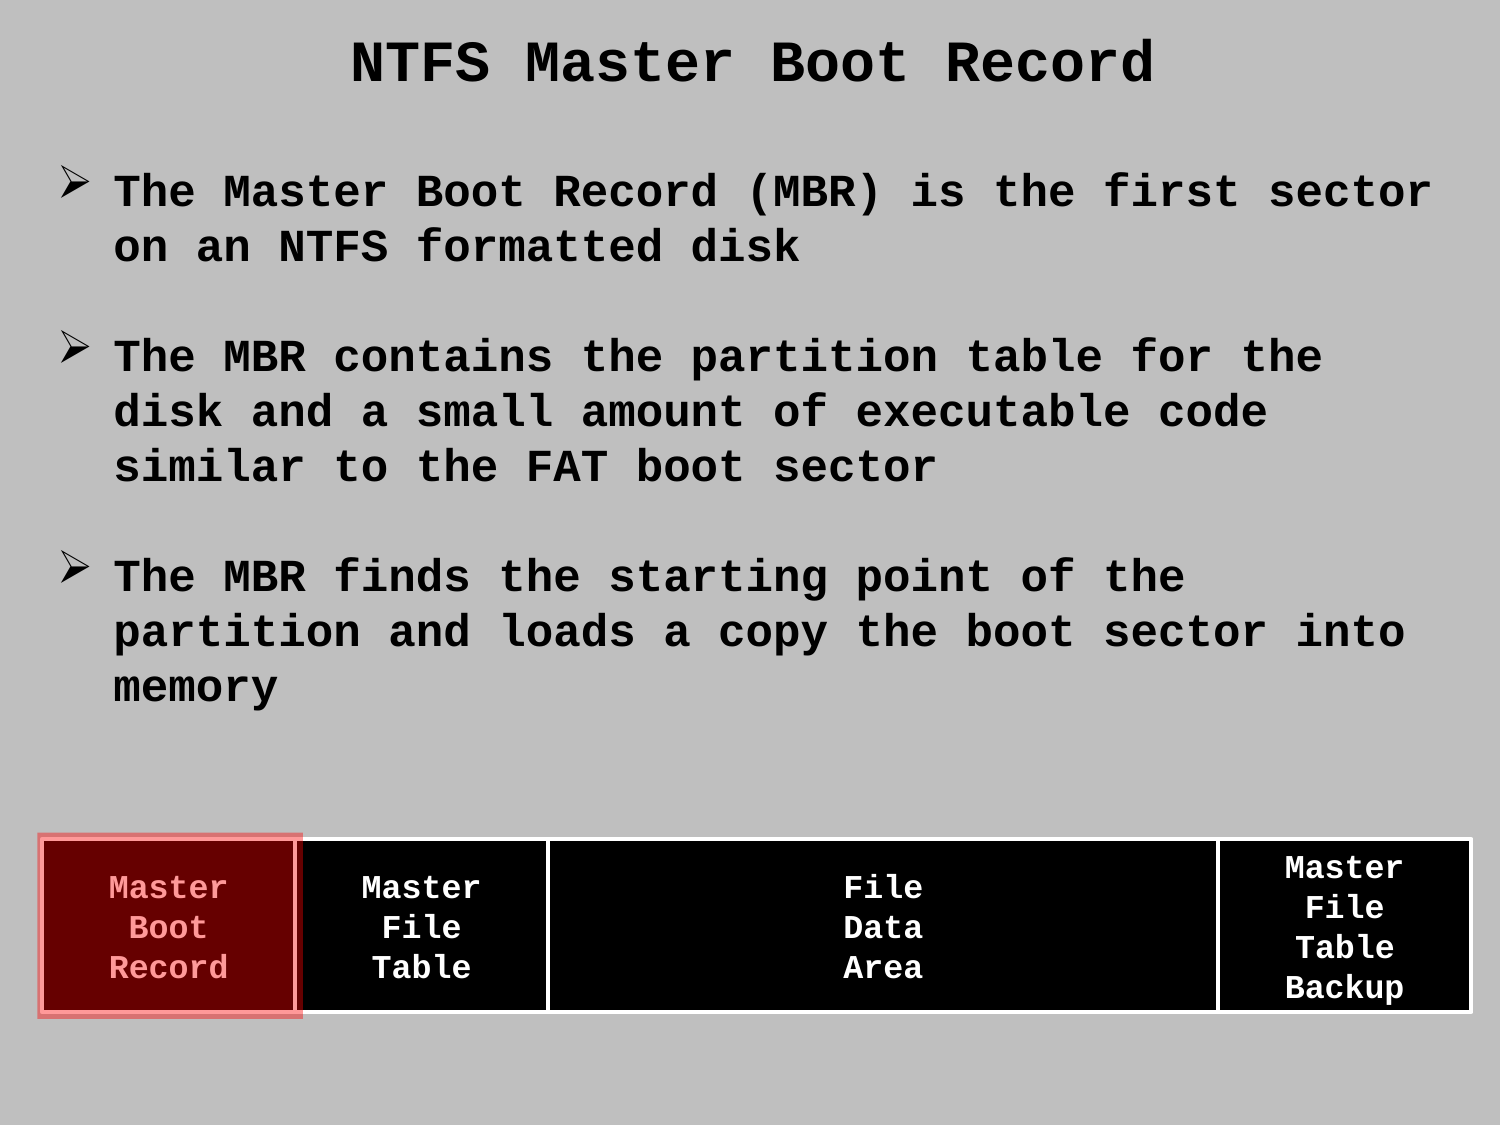

NTFS Master Boot Record
The Master Boot Record (MBR) is the first sector on an NTFS formatted disk

The MBR contains the partition table for the disk and a small amount of executable code similar to the FAT boot sector

The MBR finds the starting point of the partition and loads a copy the boot sector into memory

Master
Boot
Record
Master
File
Table
File
Data
Area
Master
File
Table
Backup